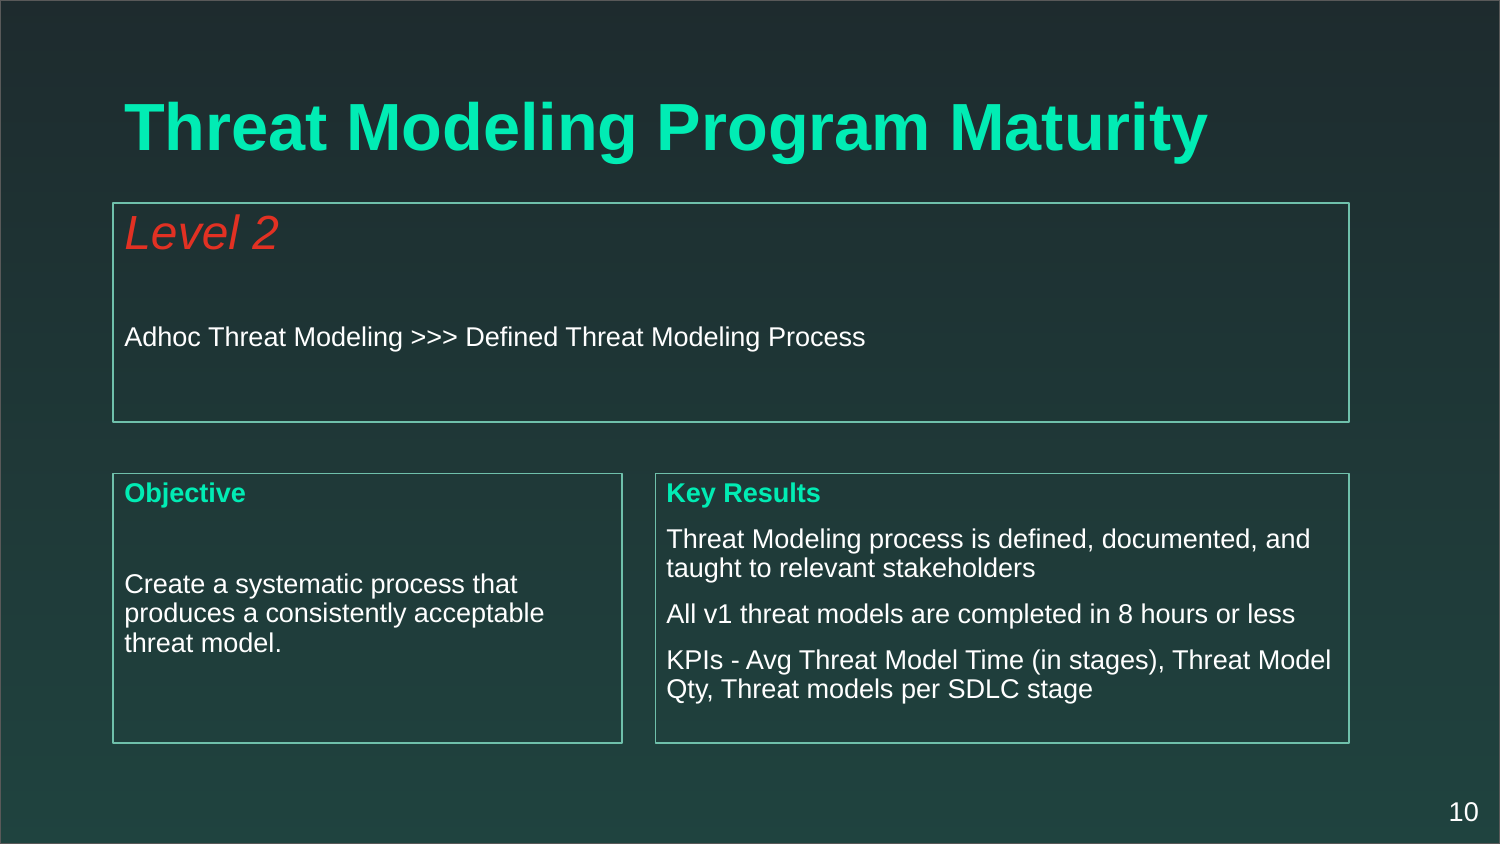

# Threat Modeling Program Maturity
Level 2

Adhoc Threat Modeling >>> Defined Threat Modeling Process

Objective

Create a systematic process that produces a consistently acceptable threat model.
Key Results
Threat Modeling process is defined, documented, and taught to relevant stakeholders
All v1 threat models are completed in 8 hours or less
KPIs - Avg Threat Model Time (in stages), Threat Model Qty, Threat models per SDLC stage

10